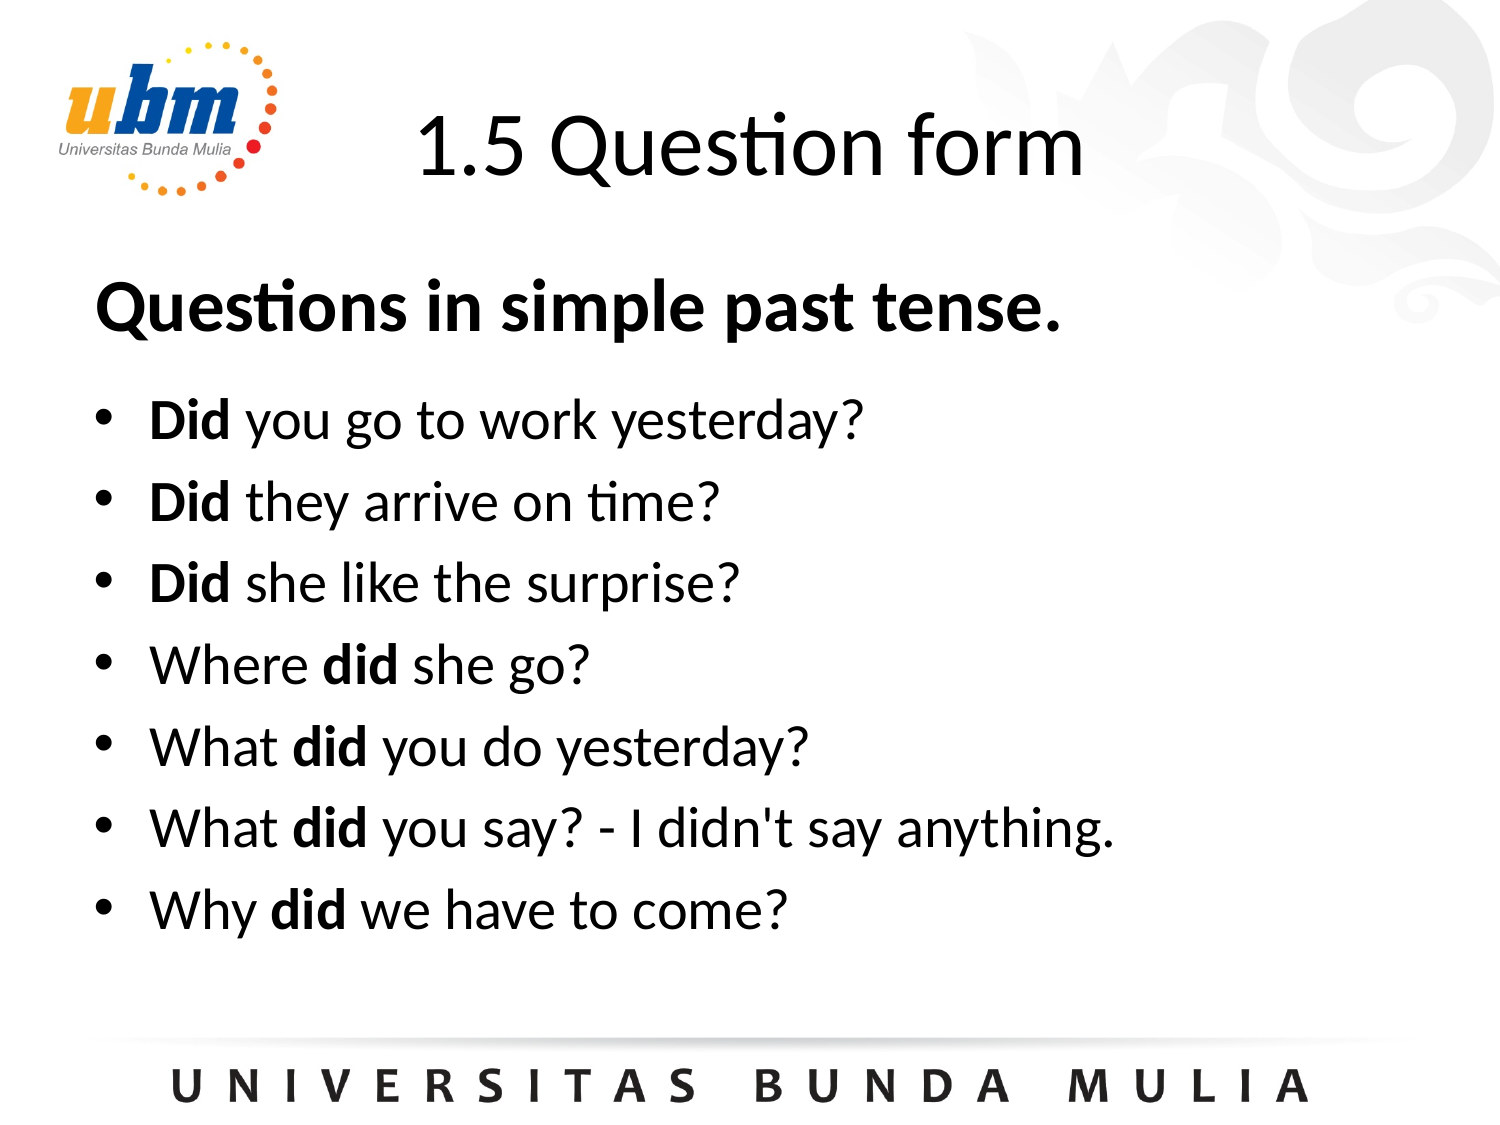

1.5 Question form
# Questions in simple past tense.
Did you go to work yesterday?
Did they arrive on time?
Did she like the surprise?
Where did she go?
What did you do yesterday?
What did you say? - I didn't say anything.
Why did we have to come?